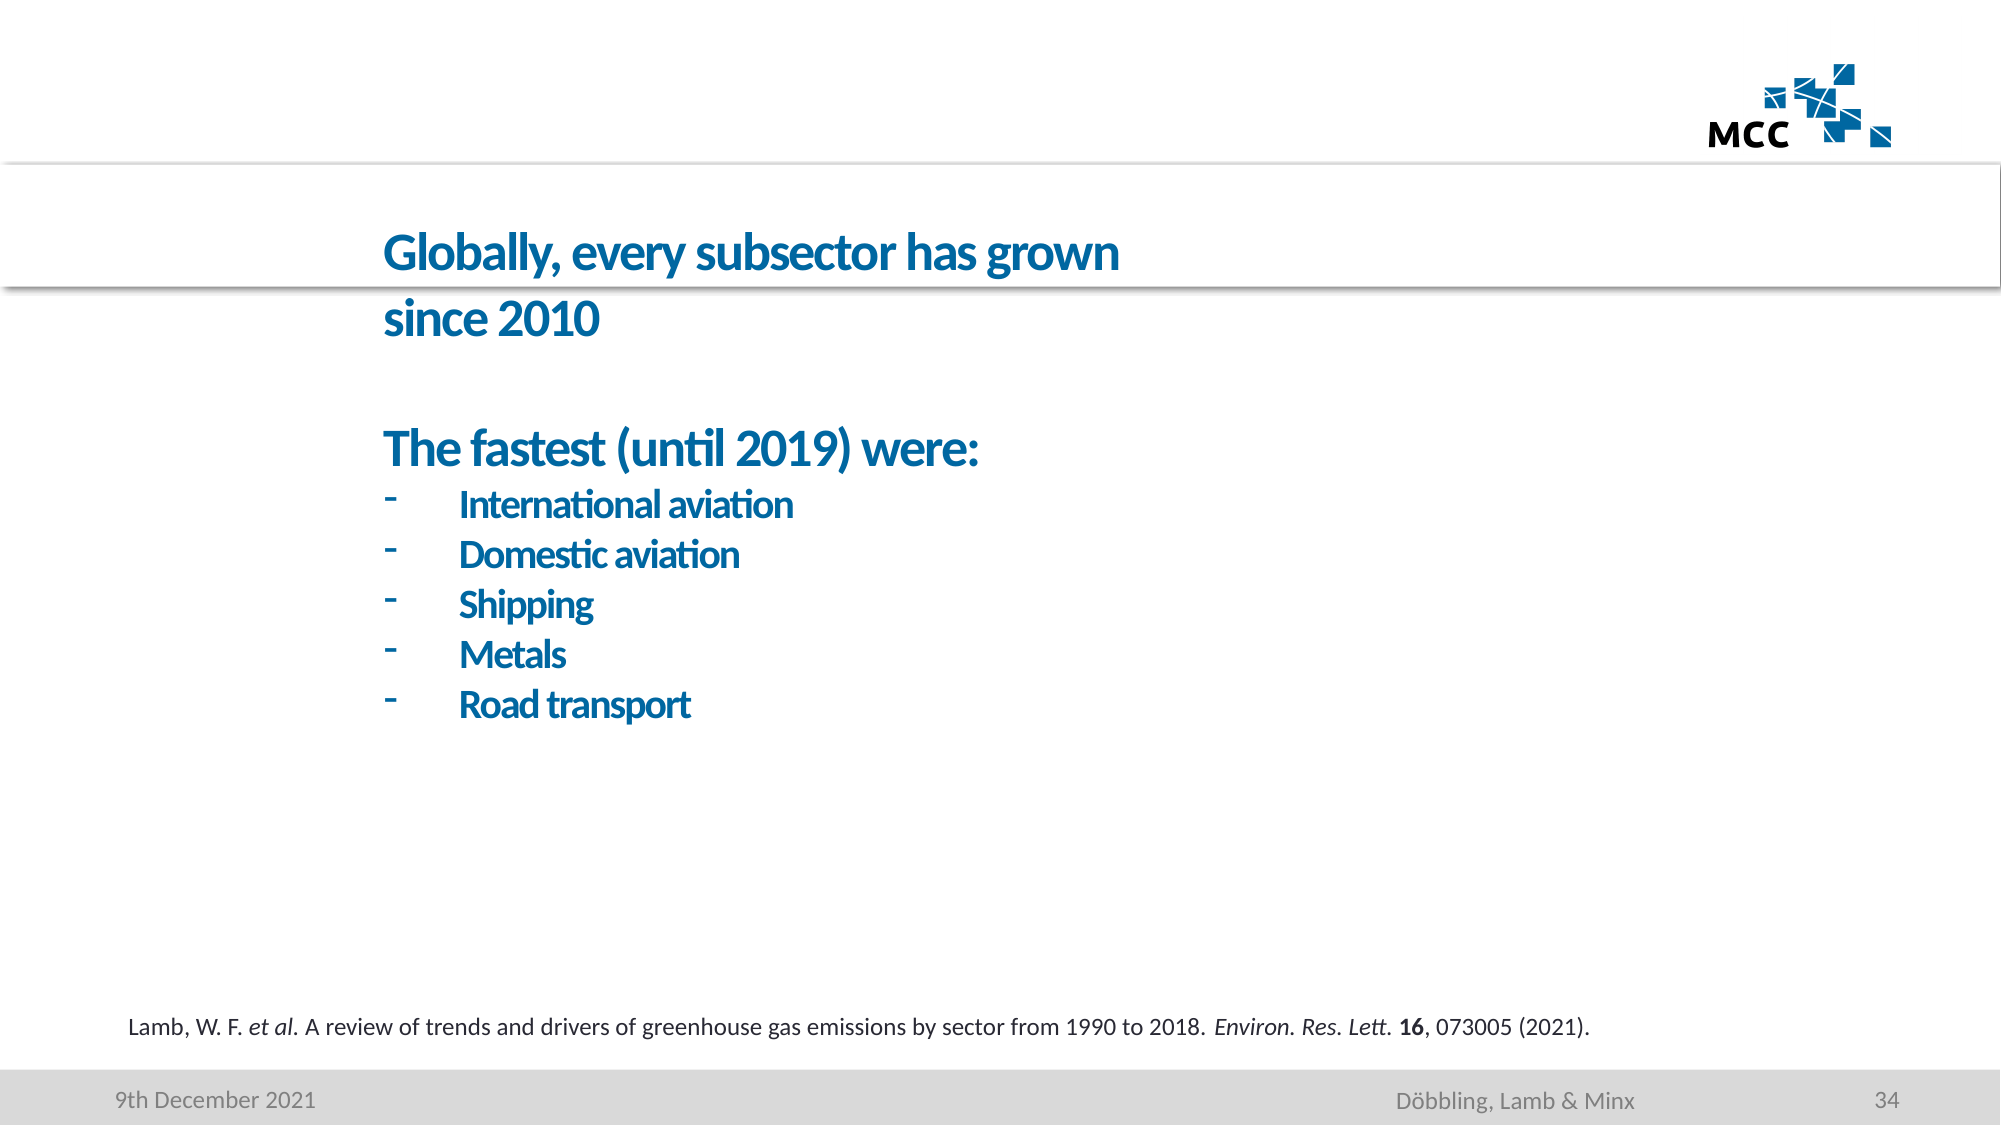

Globally, every subsector has grown since 2010

The fastest (until 2019) were:
International aviation
Domestic aviation
Shipping
Metals
Road transport

Lamb, W. F. et al. A review of trends and drivers of greenhouse gas emissions by sector from 1990 to 2018. Environ. Res. Lett. 16, 073005 (2021).